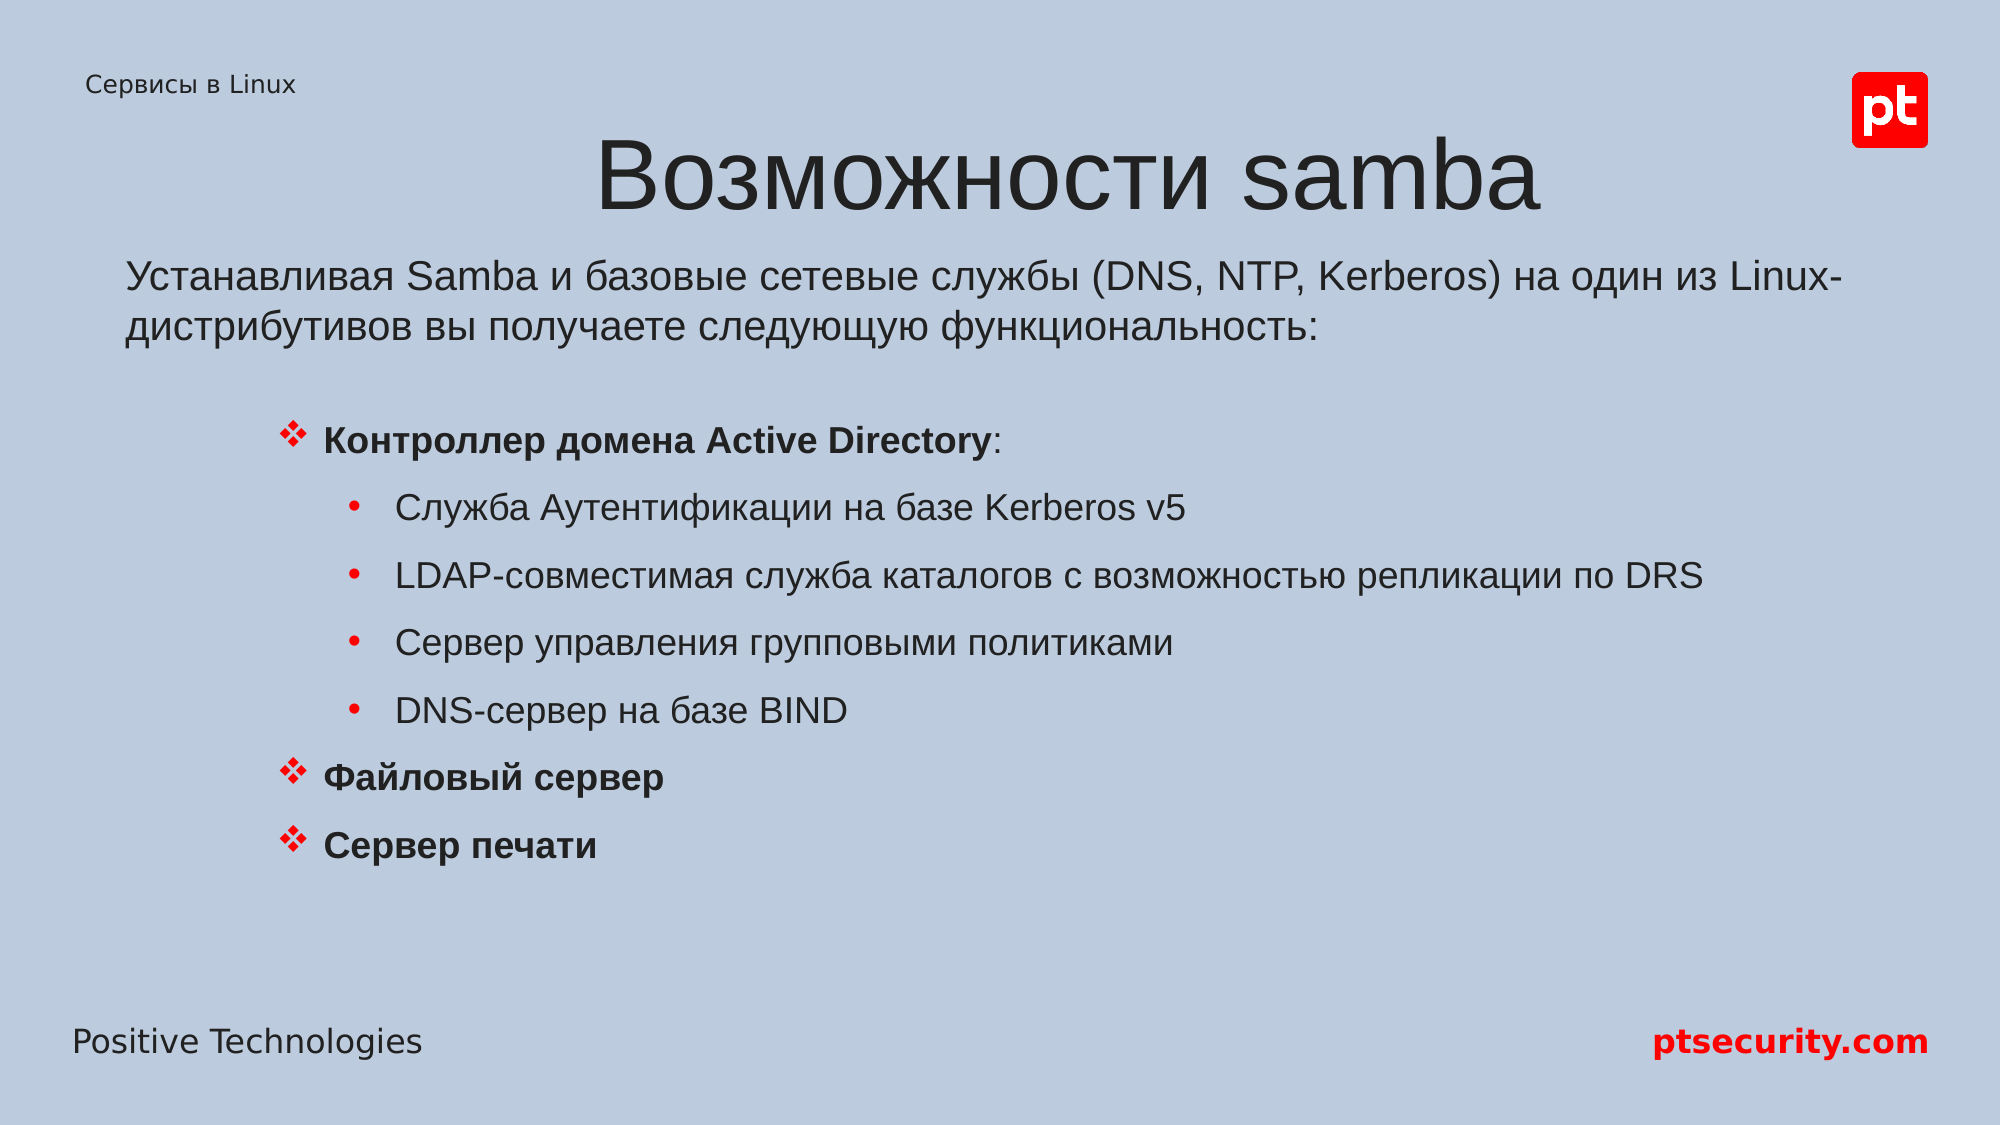

Сервисы в Linux
Возможности samba
Устанавливая Samba и базовые сетевые службы (DNS, NTP, Kerberos) на один из Linux-дистрибутивов вы получаете следующую функциональность:
Контроллер домена Active Directory:
Служба Аутентификации на базе Kerberos v5
LDAP-совместимая служба каталогов c возможностью репликации по DRS
Сервер управления групповыми политиками
DNS-сервер на базе BIND
Файловый сервер
Сервер печати